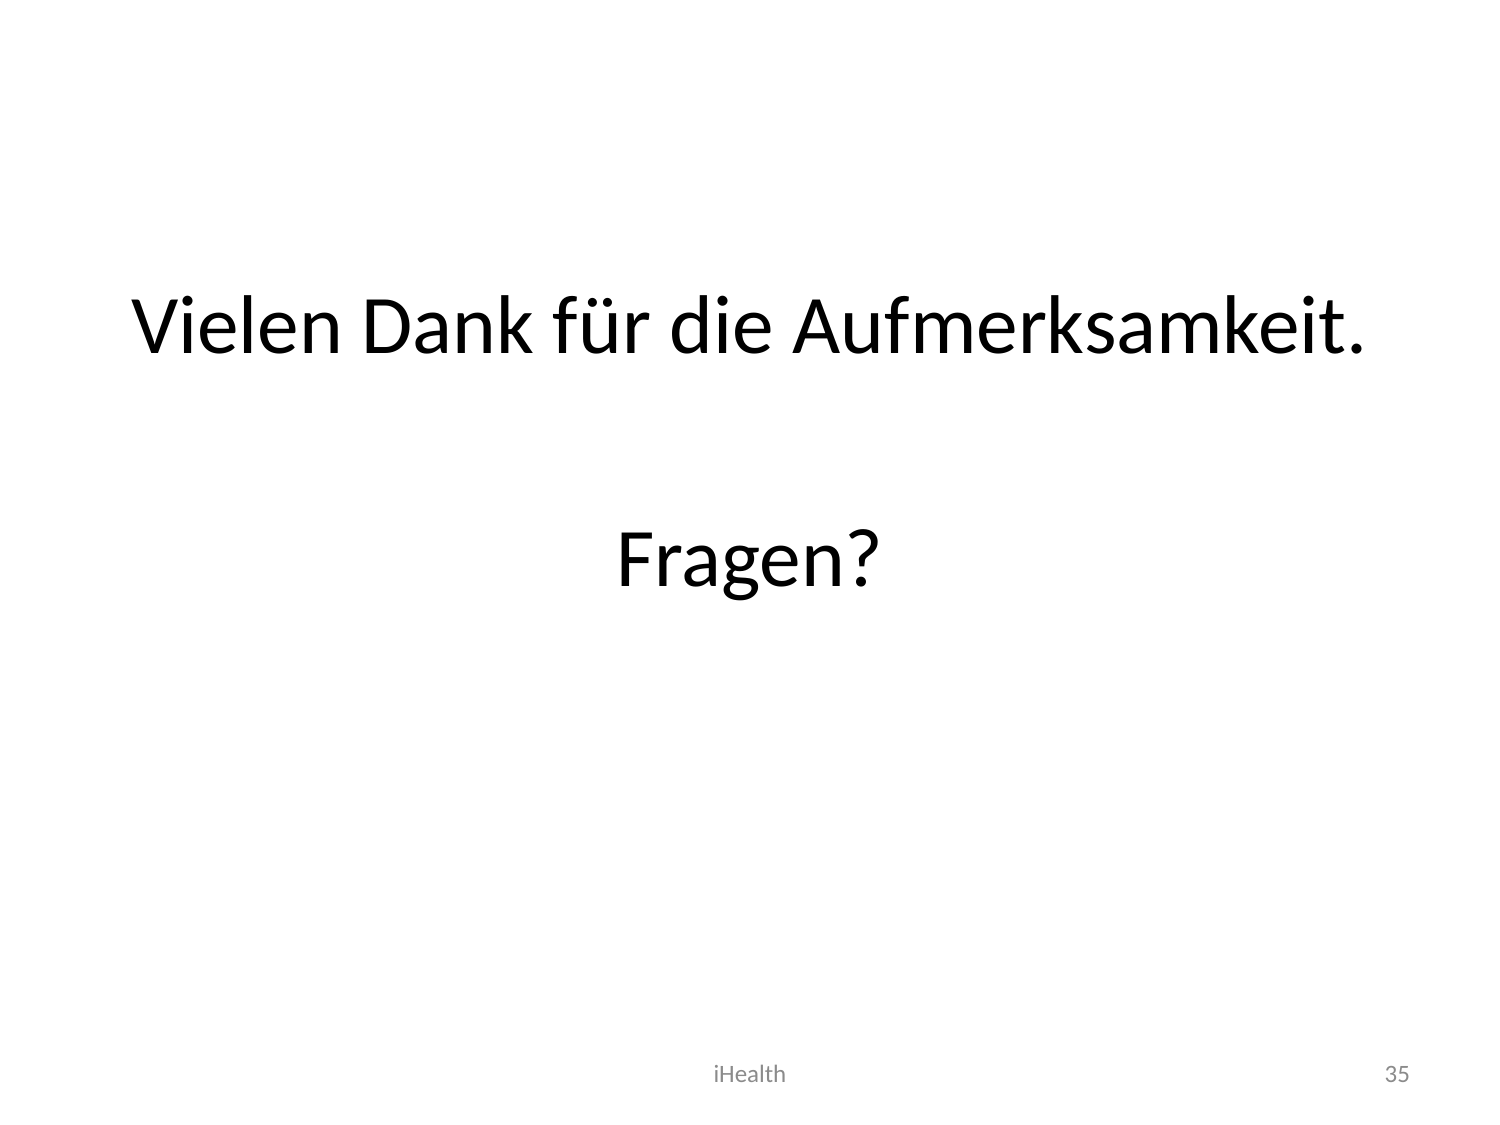

Vielen Dank für die Aufmerksamkeit.

Fragen?
iHealth
35